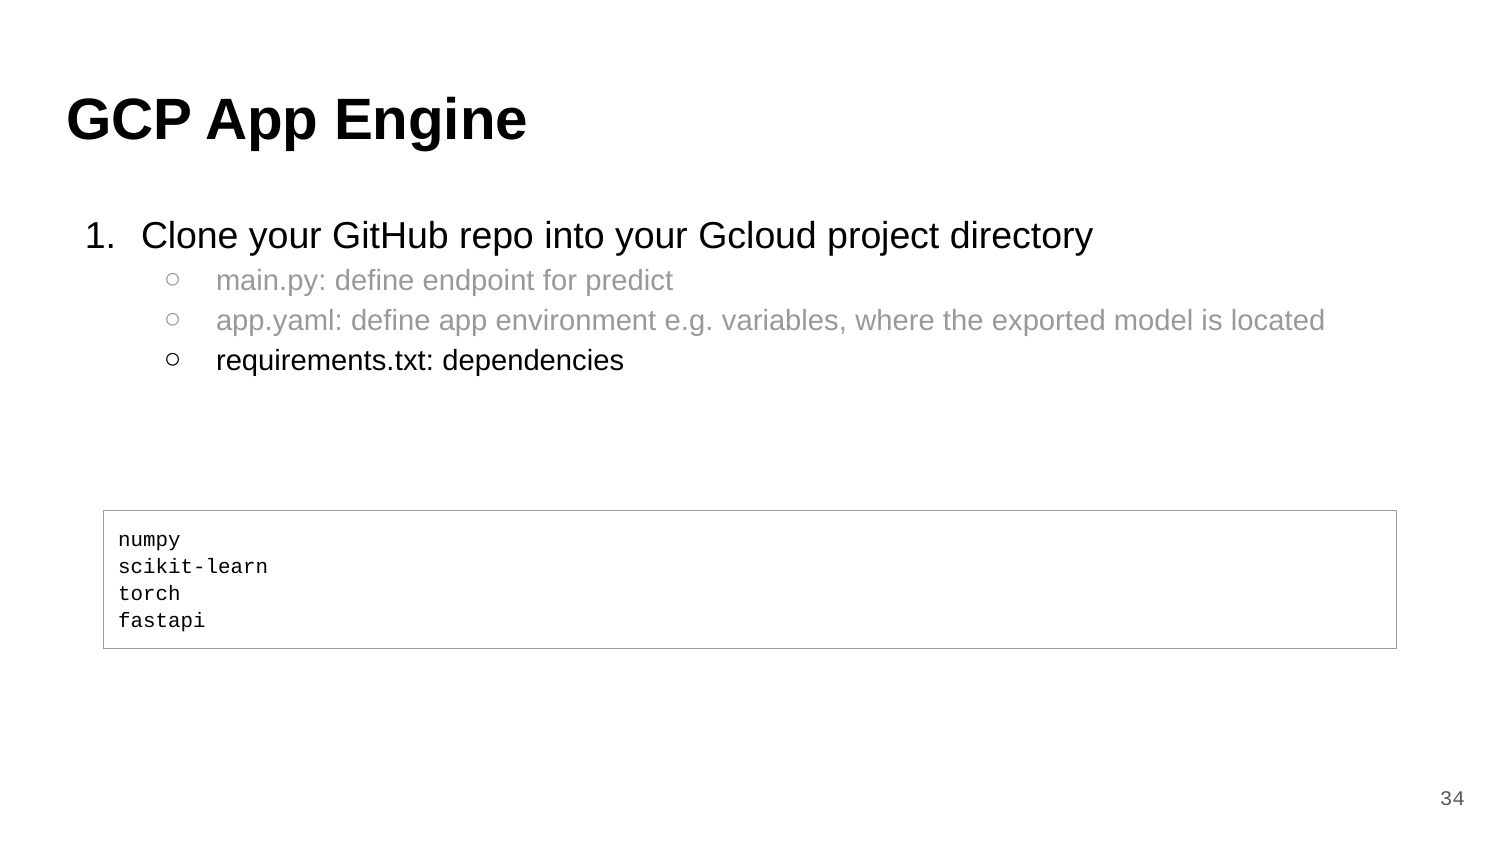

# GCP App Engine
Clone your GitHub repo into your Gcloud project directory
main.py: define endpoint for predict
app.yaml: define app environment e.g. variables, where the exported model is located
requirements.txt: dependencies

| numpy scikit-learn torch fastapi |
| --- |
34